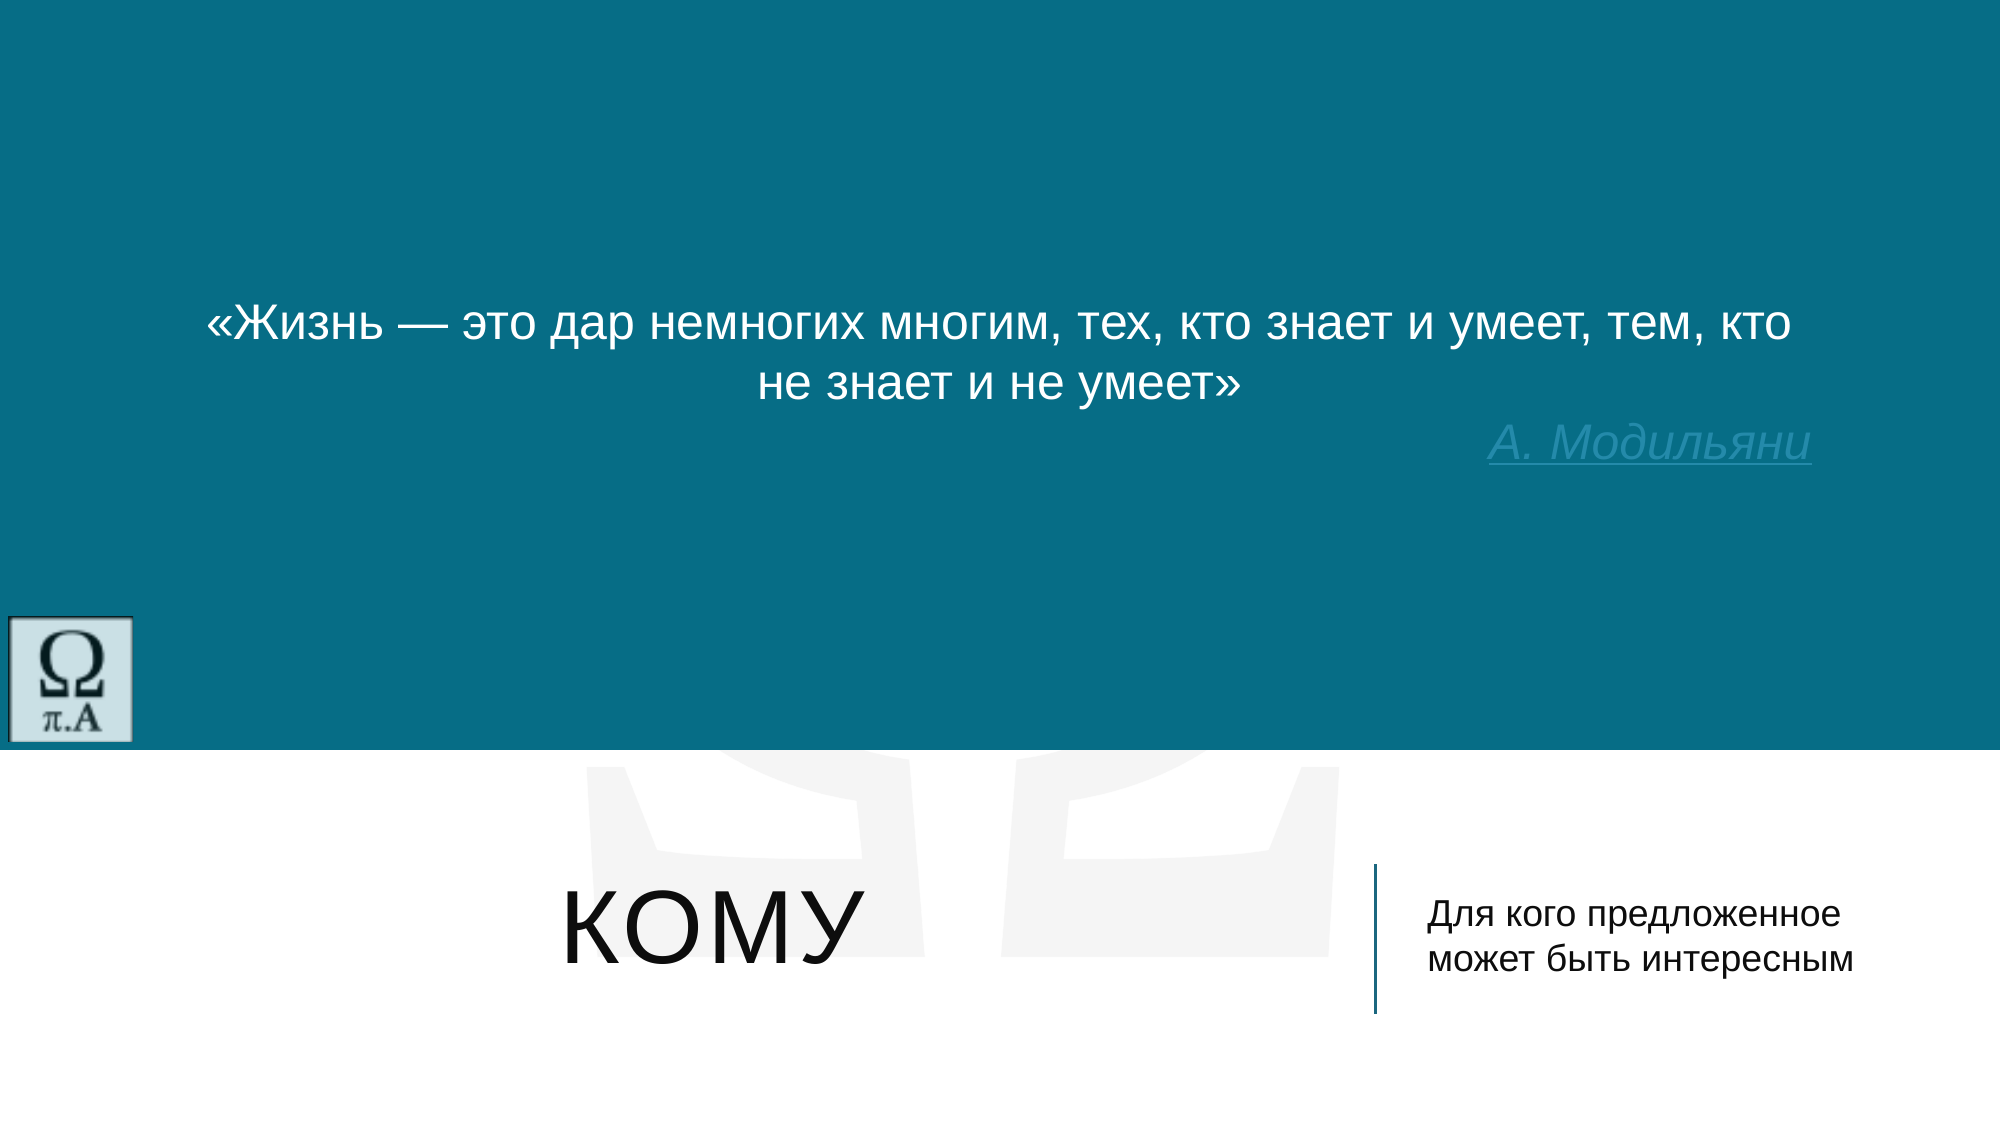

«Жизнь — это дар немногих многим, тех, кто знает и умеет, тем, кто не знает и не умеет»
А. Модильяни
# кому
Для кого предложенное может быть интересным